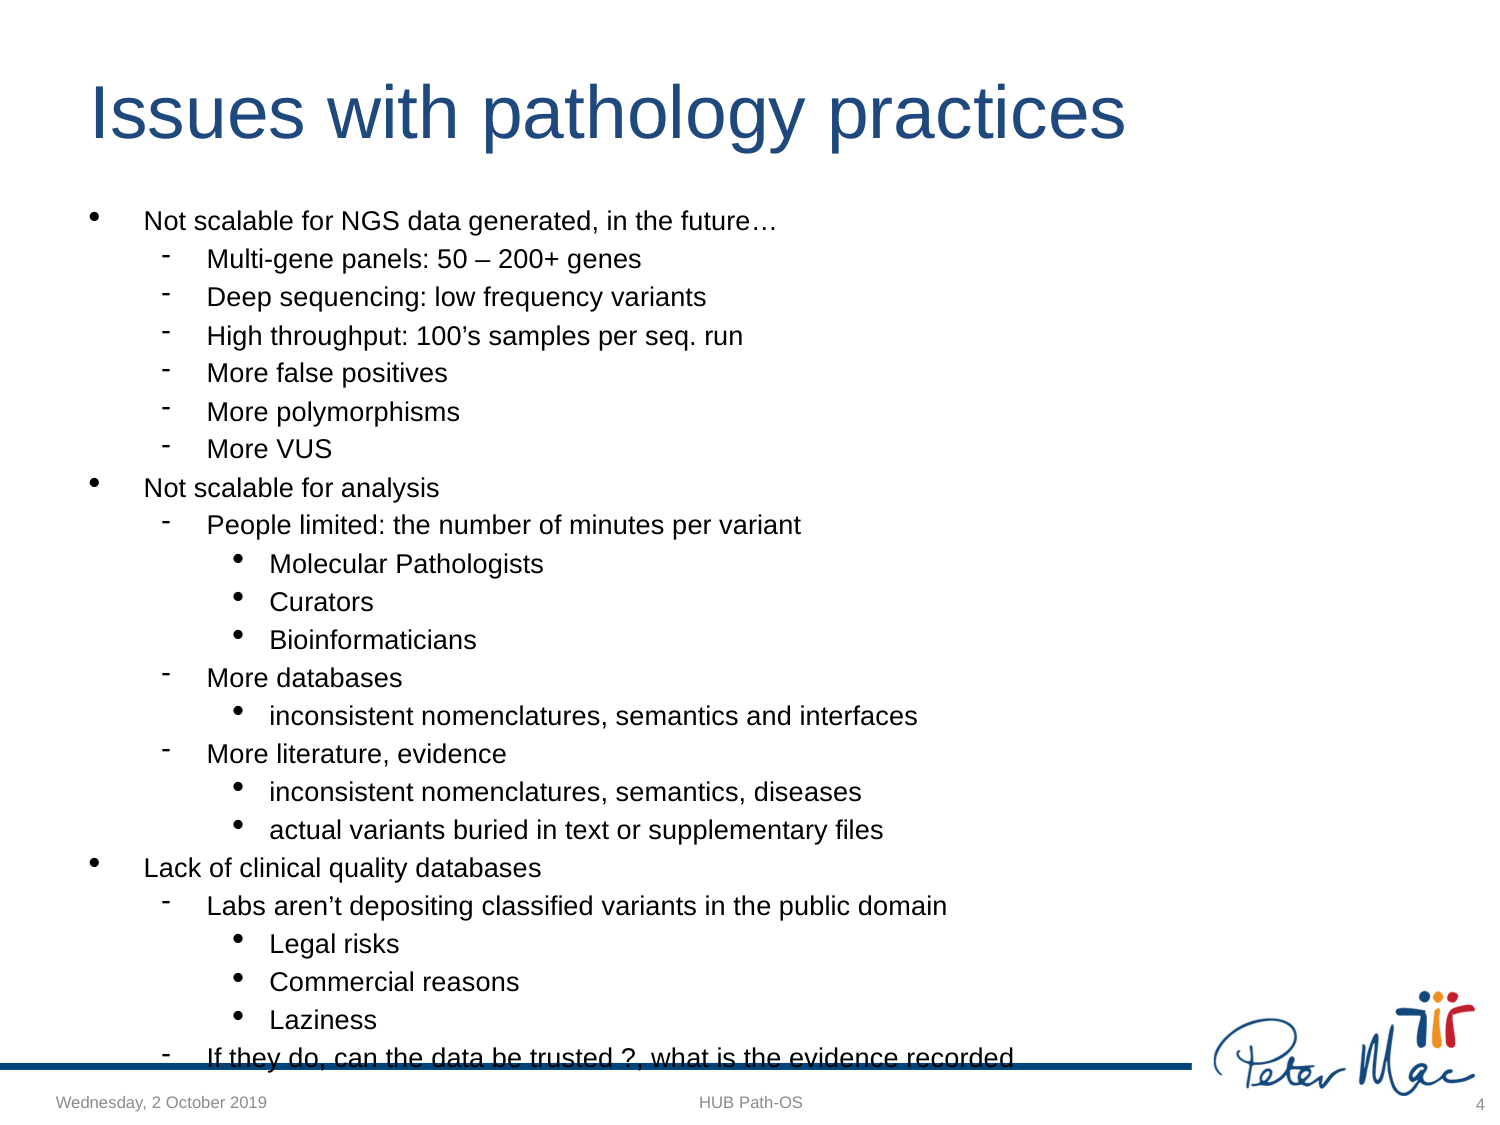

Issues with pathology practices
Not scalable for NGS data generated, in the future…
Multi-gene panels: 50 – 200+ genes
Deep sequencing: low frequency variants
High throughput: 100’s samples per seq. run
More false positives
More polymorphisms
More VUS
Not scalable for analysis
People limited: the number of minutes per variant
Molecular Pathologists
Curators
Bioinformaticians
More databases
inconsistent nomenclatures, semantics and interfaces
More literature, evidence
inconsistent nomenclatures, semantics, diseases
actual variants buried in text or supplementary files
Lack of clinical quality databases
Labs aren’t depositing classified variants in the public domain
Legal risks
Commercial reasons
Laziness
If they do, can the data be trusted ?, what is the evidence recorded
Wednesday, 2 October 2019
HUB Path-OS
4